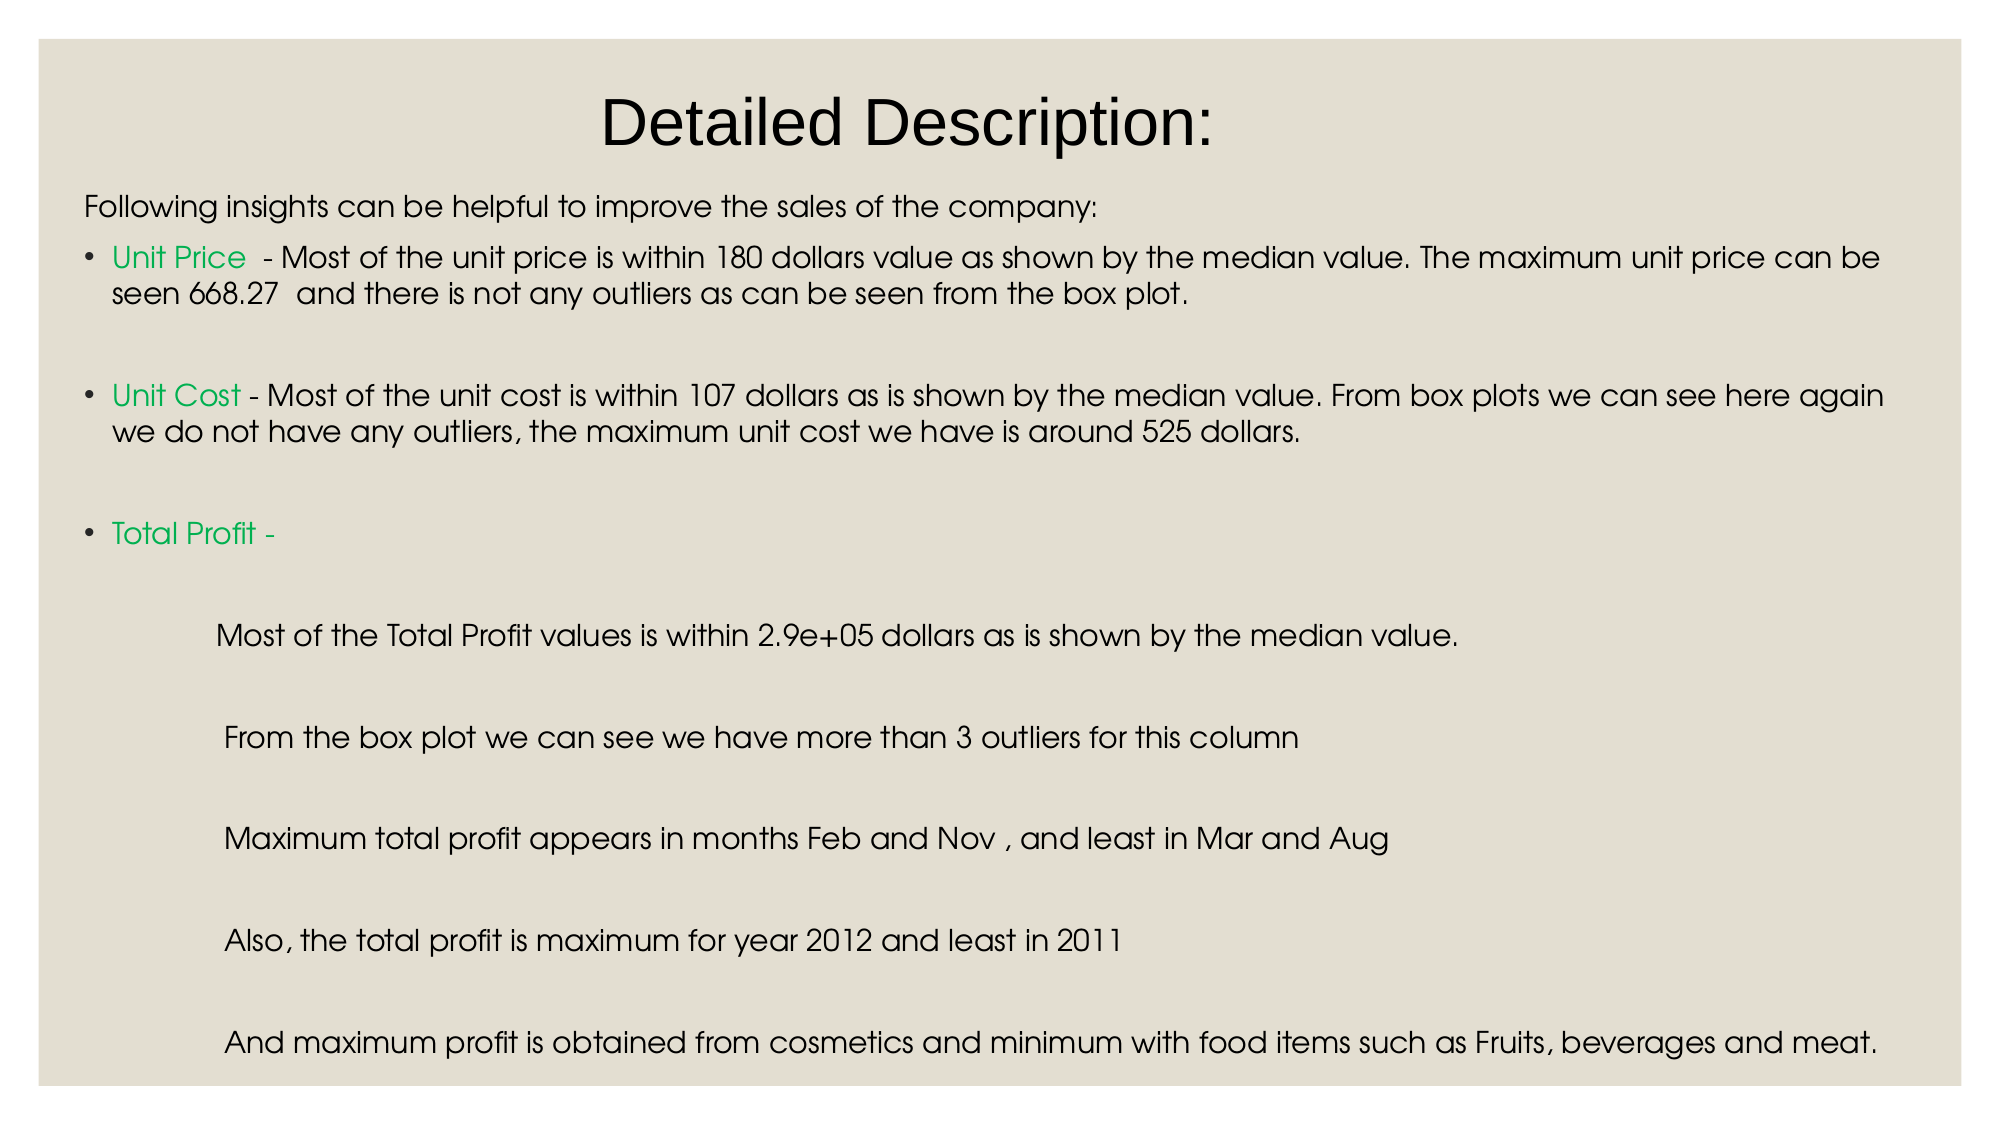

Detailed Description:

Following insights can be helpful to improve the sales of the company:
Unit Price  - Most of the unit price is within 180 dollars value as shown by the median value. The maximum unit price can be seen 668.27  and there is not any outliers as can be seen from the box plot.

Unit Cost - Most of the unit cost is within 107 dollars as is shown by the median value. From box plots we can see here again we do not have any outliers, the maximum unit cost we have is around 525 dollars.

Total Profit -

                Most of the Total Profit values is within 2.9e+05 dollars as is shown by the median value.

                 From the box plot we can see we have more than 3 outliers for this column

                 Maximum total profit appears in months Feb and Nov , and least in Mar and Aug

                 Also, the total profit is maximum for year 2012 and least in 2011

                 And maximum profit is obtained from cosmetics and minimum with food items such as Fruits, beverages and meat.